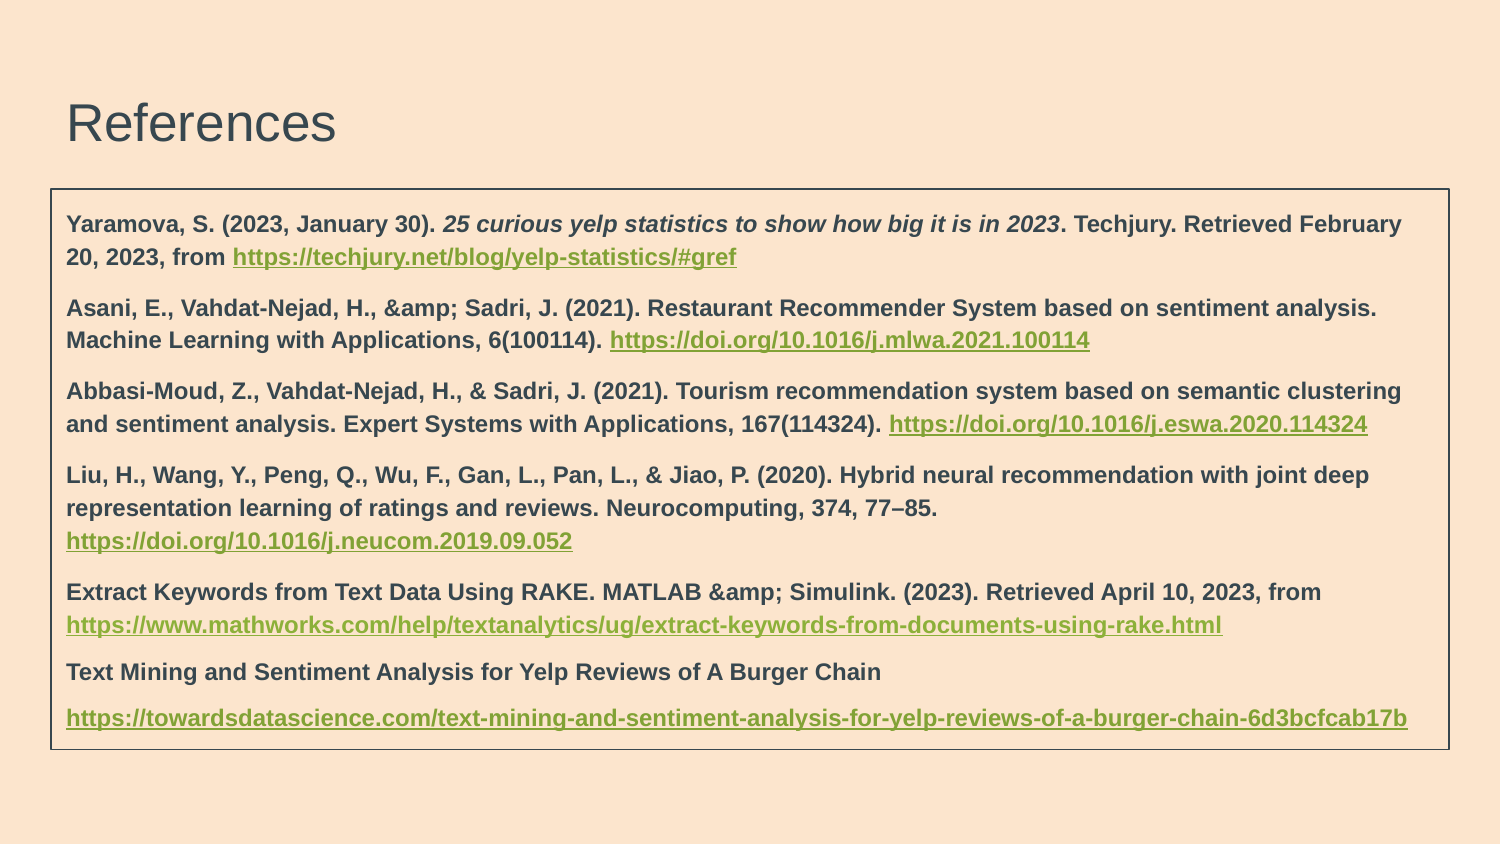

# References

Yaramova, S. (2023, January 30). 25 curious yelp statistics to show how big it is in 2023. Techjury. Retrieved February 20, 2023, from https://techjury.net/blog/yelp-statistics/#gref
Asani, E., Vahdat-Nejad, H., &amp; Sadri, J. (2021). Restaurant Recommender System based on sentiment analysis. Machine Learning with Applications, 6(100114). https://doi.org/10.1016/j.mlwa.2021.100114
Abbasi-Moud, Z., Vahdat-Nejad, H., & Sadri, J. (2021). Tourism recommendation system based on semantic clustering and sentiment analysis. Expert Systems with Applications, 167(114324). https://doi.org/10.1016/j.eswa.2020.114324
Liu, H., Wang, Y., Peng, Q., Wu, F., Gan, L., Pan, L., & Jiao, P. (2020). Hybrid neural recommendation with joint deep representation learning of ratings and reviews. Neurocomputing, 374, 77–85. https://doi.org/10.1016/j.neucom.2019.09.052
Extract Keywords from Text Data Using RAKE. MATLAB &amp; Simulink. (2023). Retrieved April 10, 2023, from https://www.mathworks.com/help/textanalytics/ug/extract-keywords-from-documents-using-rake.html
Text Mining and Sentiment Analysis for Yelp Reviews of A Burger Chain
https://towardsdatascience.com/text-mining-and-sentiment-analysis-for-yelp-reviews-of-a-burger-chain-6d3bcfcab17b